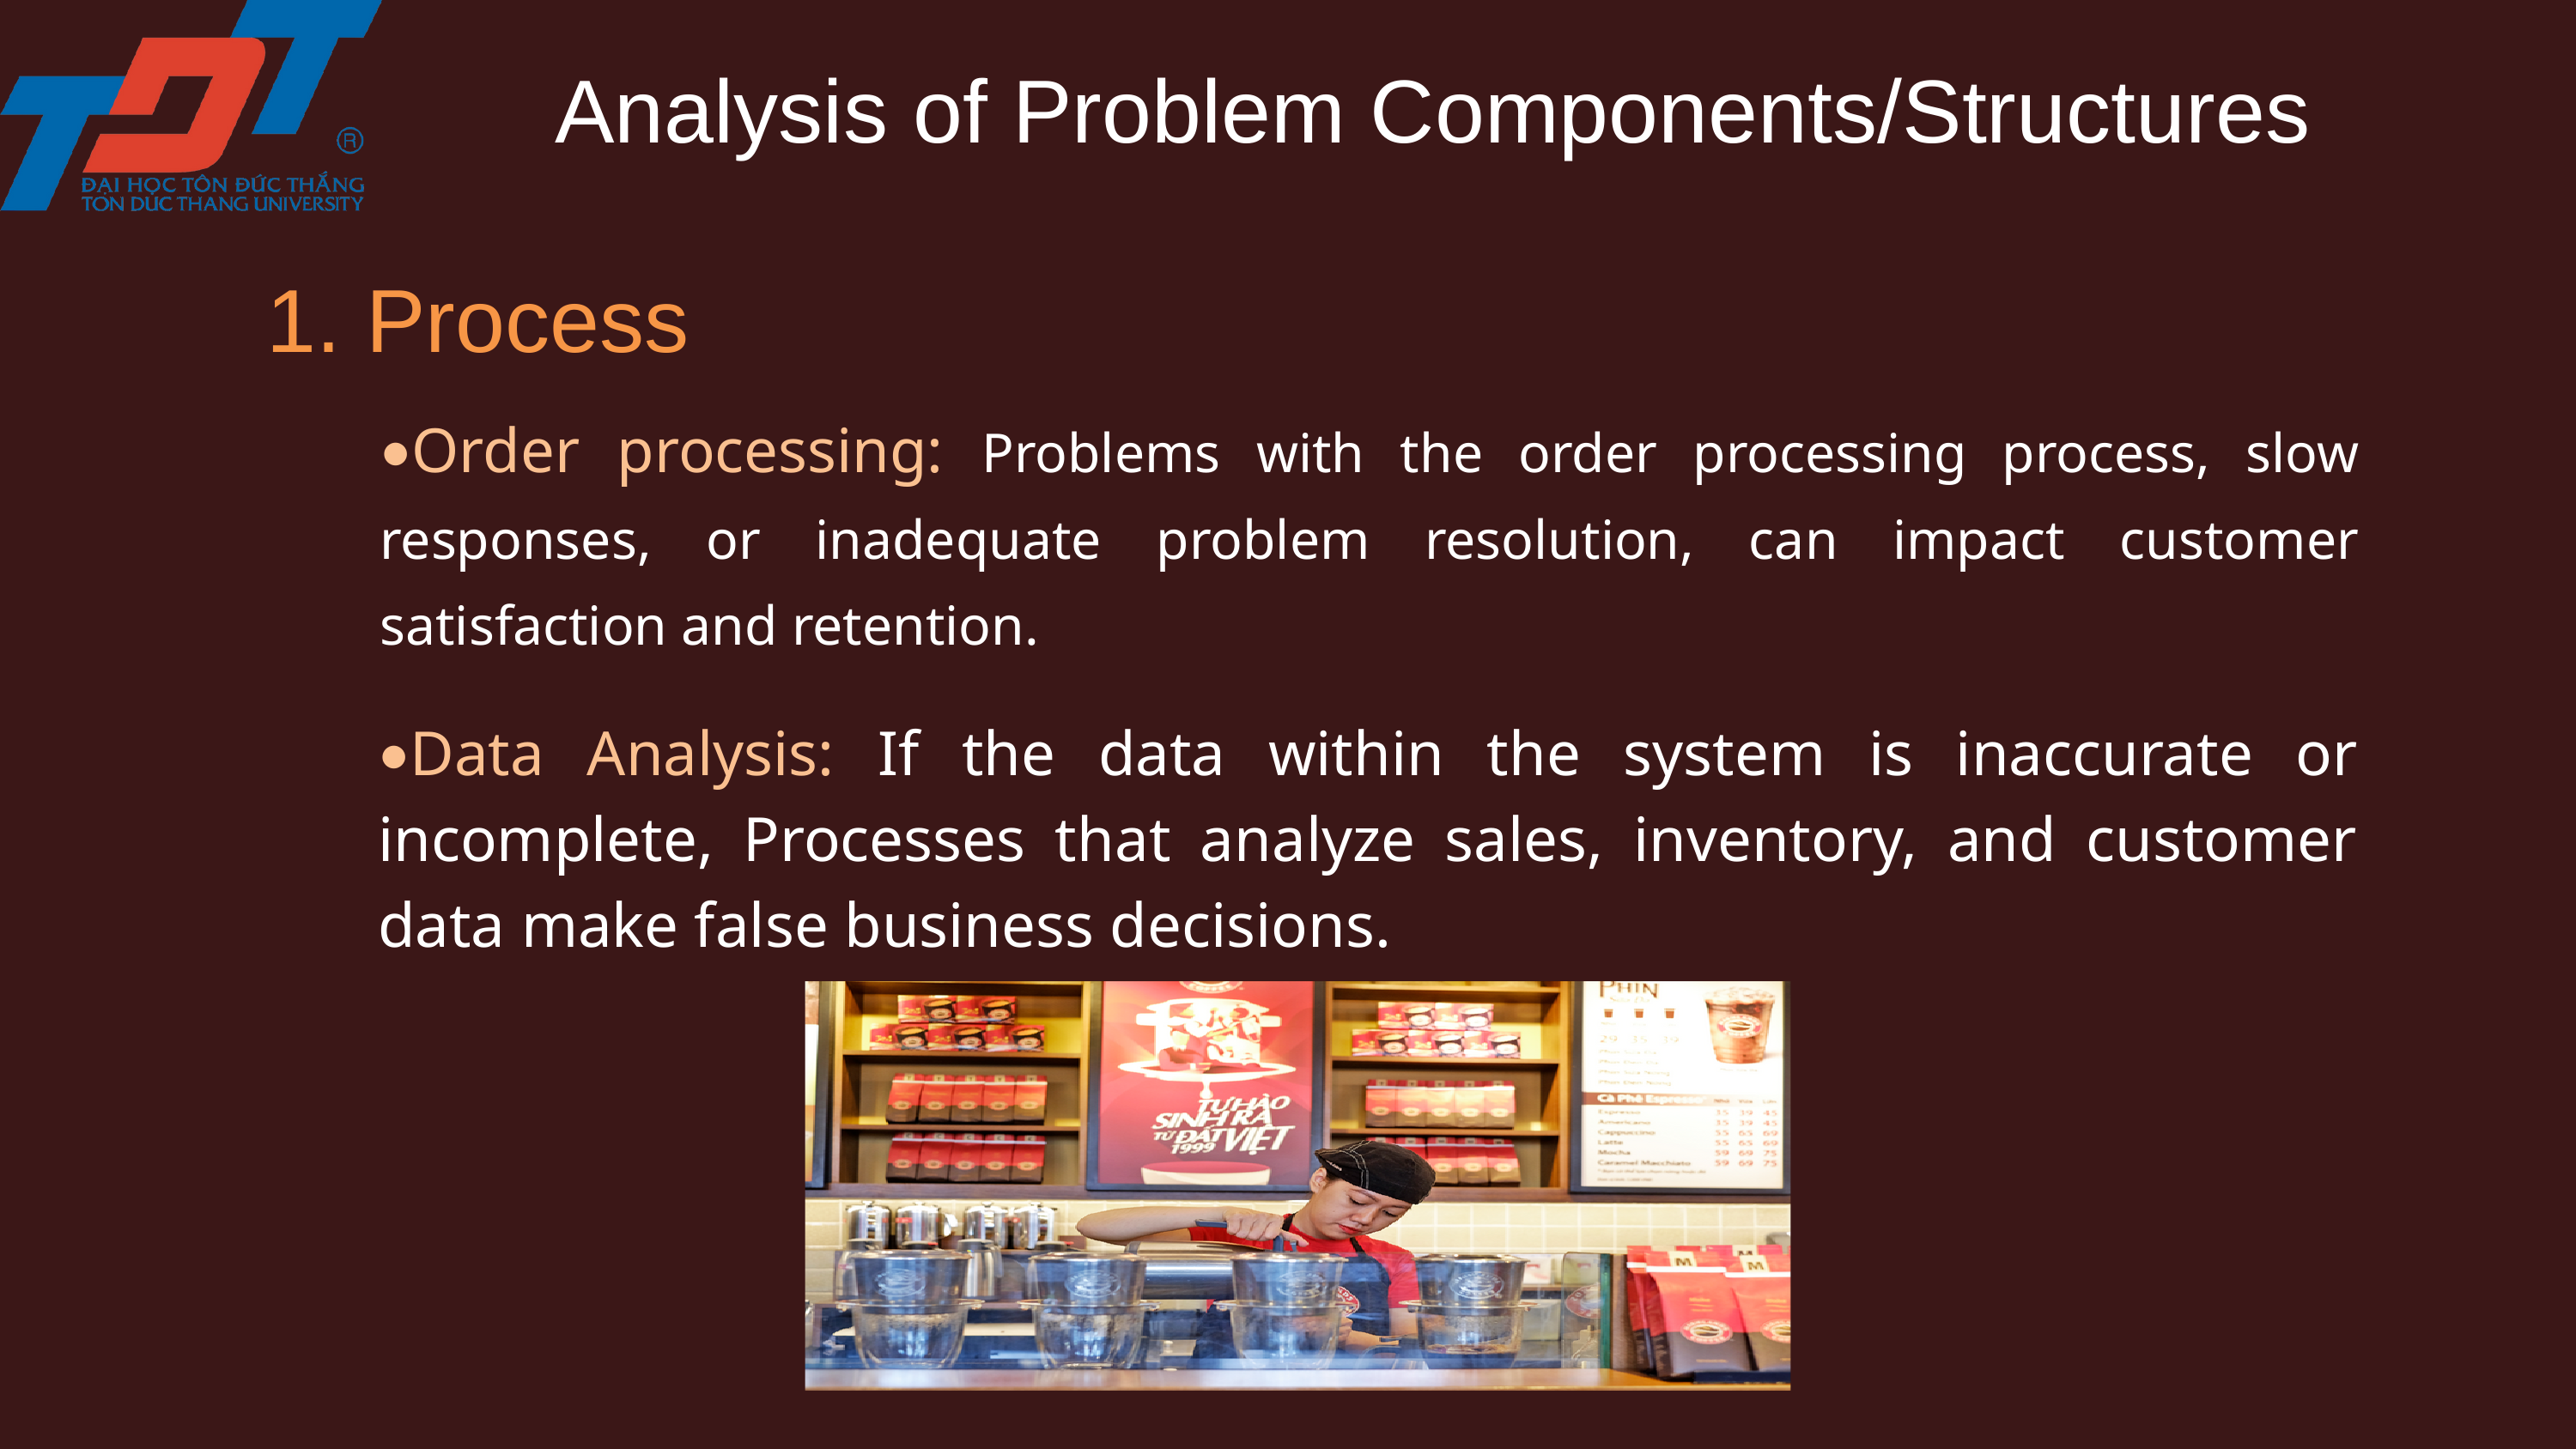

Analysis of Problem Components/Structures

1. Process
•Order processing: Problems with the order processing process, slow responses, or inadequate problem resolution, can impact customer satisfaction and retention.

•Data Analysis: If the data within the system is inaccurate or incomplete, Processes that analyze sales, inventory, and customer data make false business decisions.